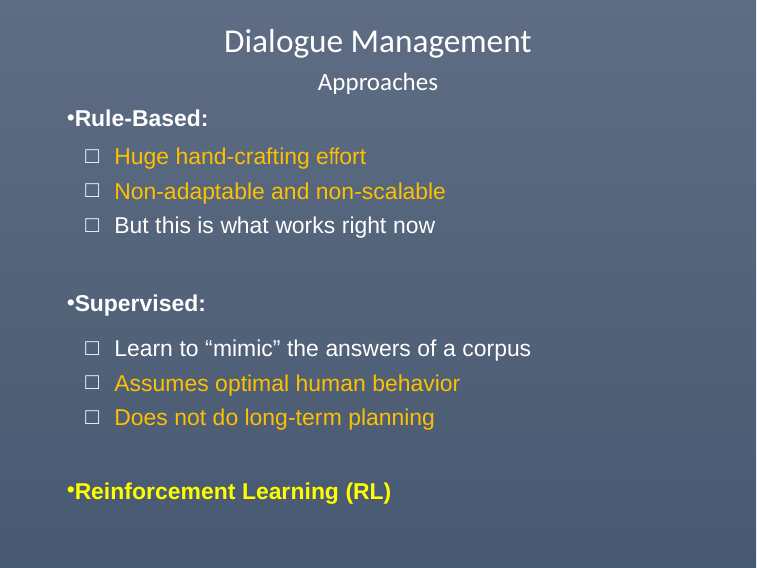

# Dialogue Management
Approaches
Rule-Based:
Huge hand-crafting effort
Non-adaptable and non-scalable
But this is what works right now

Supervised:
Learn to “mimic” the answers of a corpus
Assumes optimal human behavior
Does not do long-term planning

Reinforcement Learning (RL)